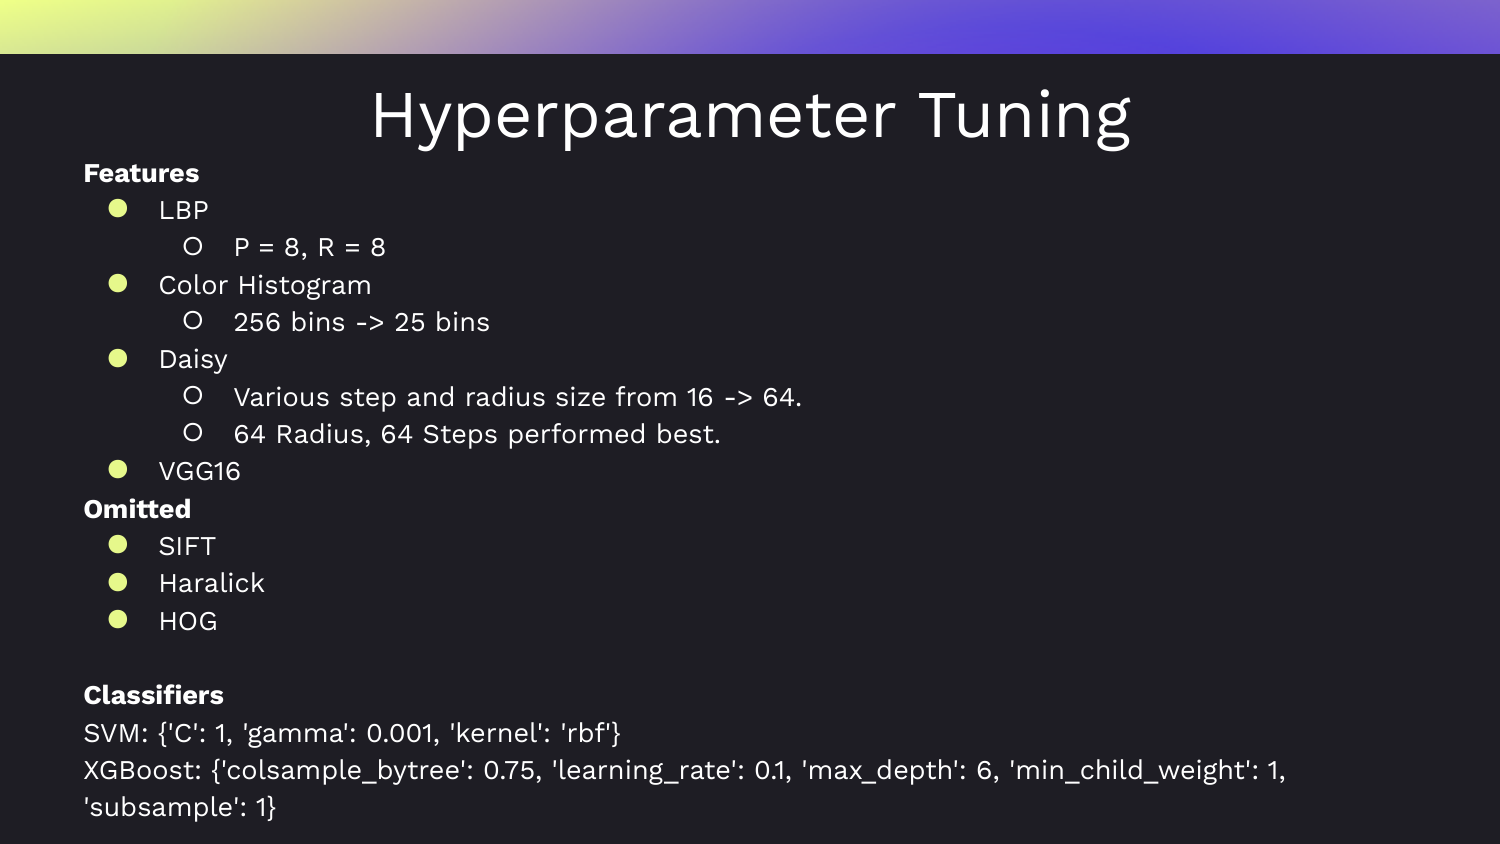

# Hyperparameter Tuning
Features
LBP
P = 8, R = 8
Color Histogram
256 bins -> 25 bins
Daisy
Various step and radius size from 16 -> 64.
64 Radius, 64 Steps performed best.
VGG16
Omitted
SIFT
Haralick
HOG

Classifiers
SVM: {'C': 1, 'gamma': 0.001, 'kernel': 'rbf'}
XGBoost: {'colsample_bytree': 0.75, 'learning_rate': 0.1, 'max_depth': 6, 'min_child_weight': 1, 'subsample': 1}